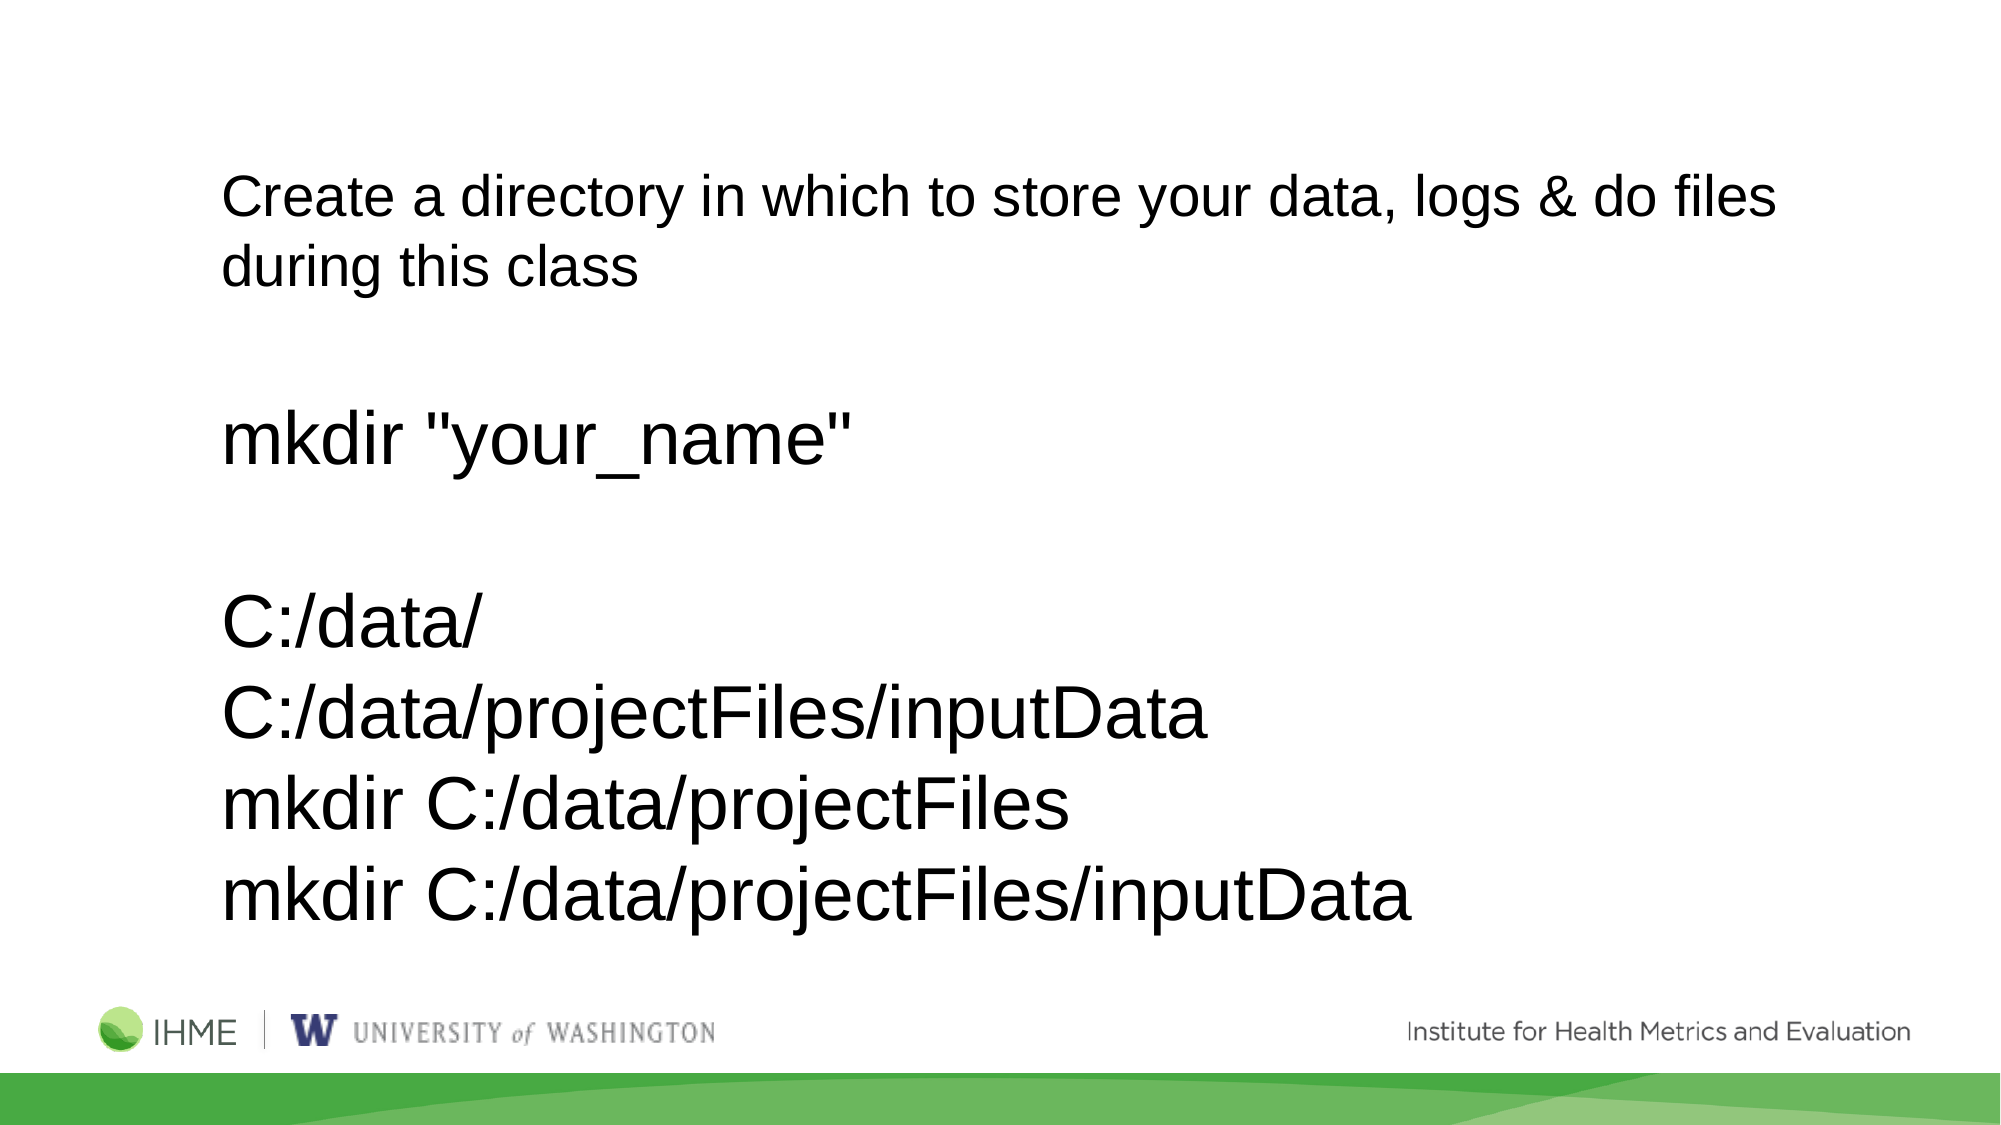

Create a directory in which to store your data, logs & do files during this class

mkdir "your_name"

C:/data/
C:/data/projectFiles/inputData
mkdir C:/data/projectFiles
mkdir C:/data/projectFiles/inputData